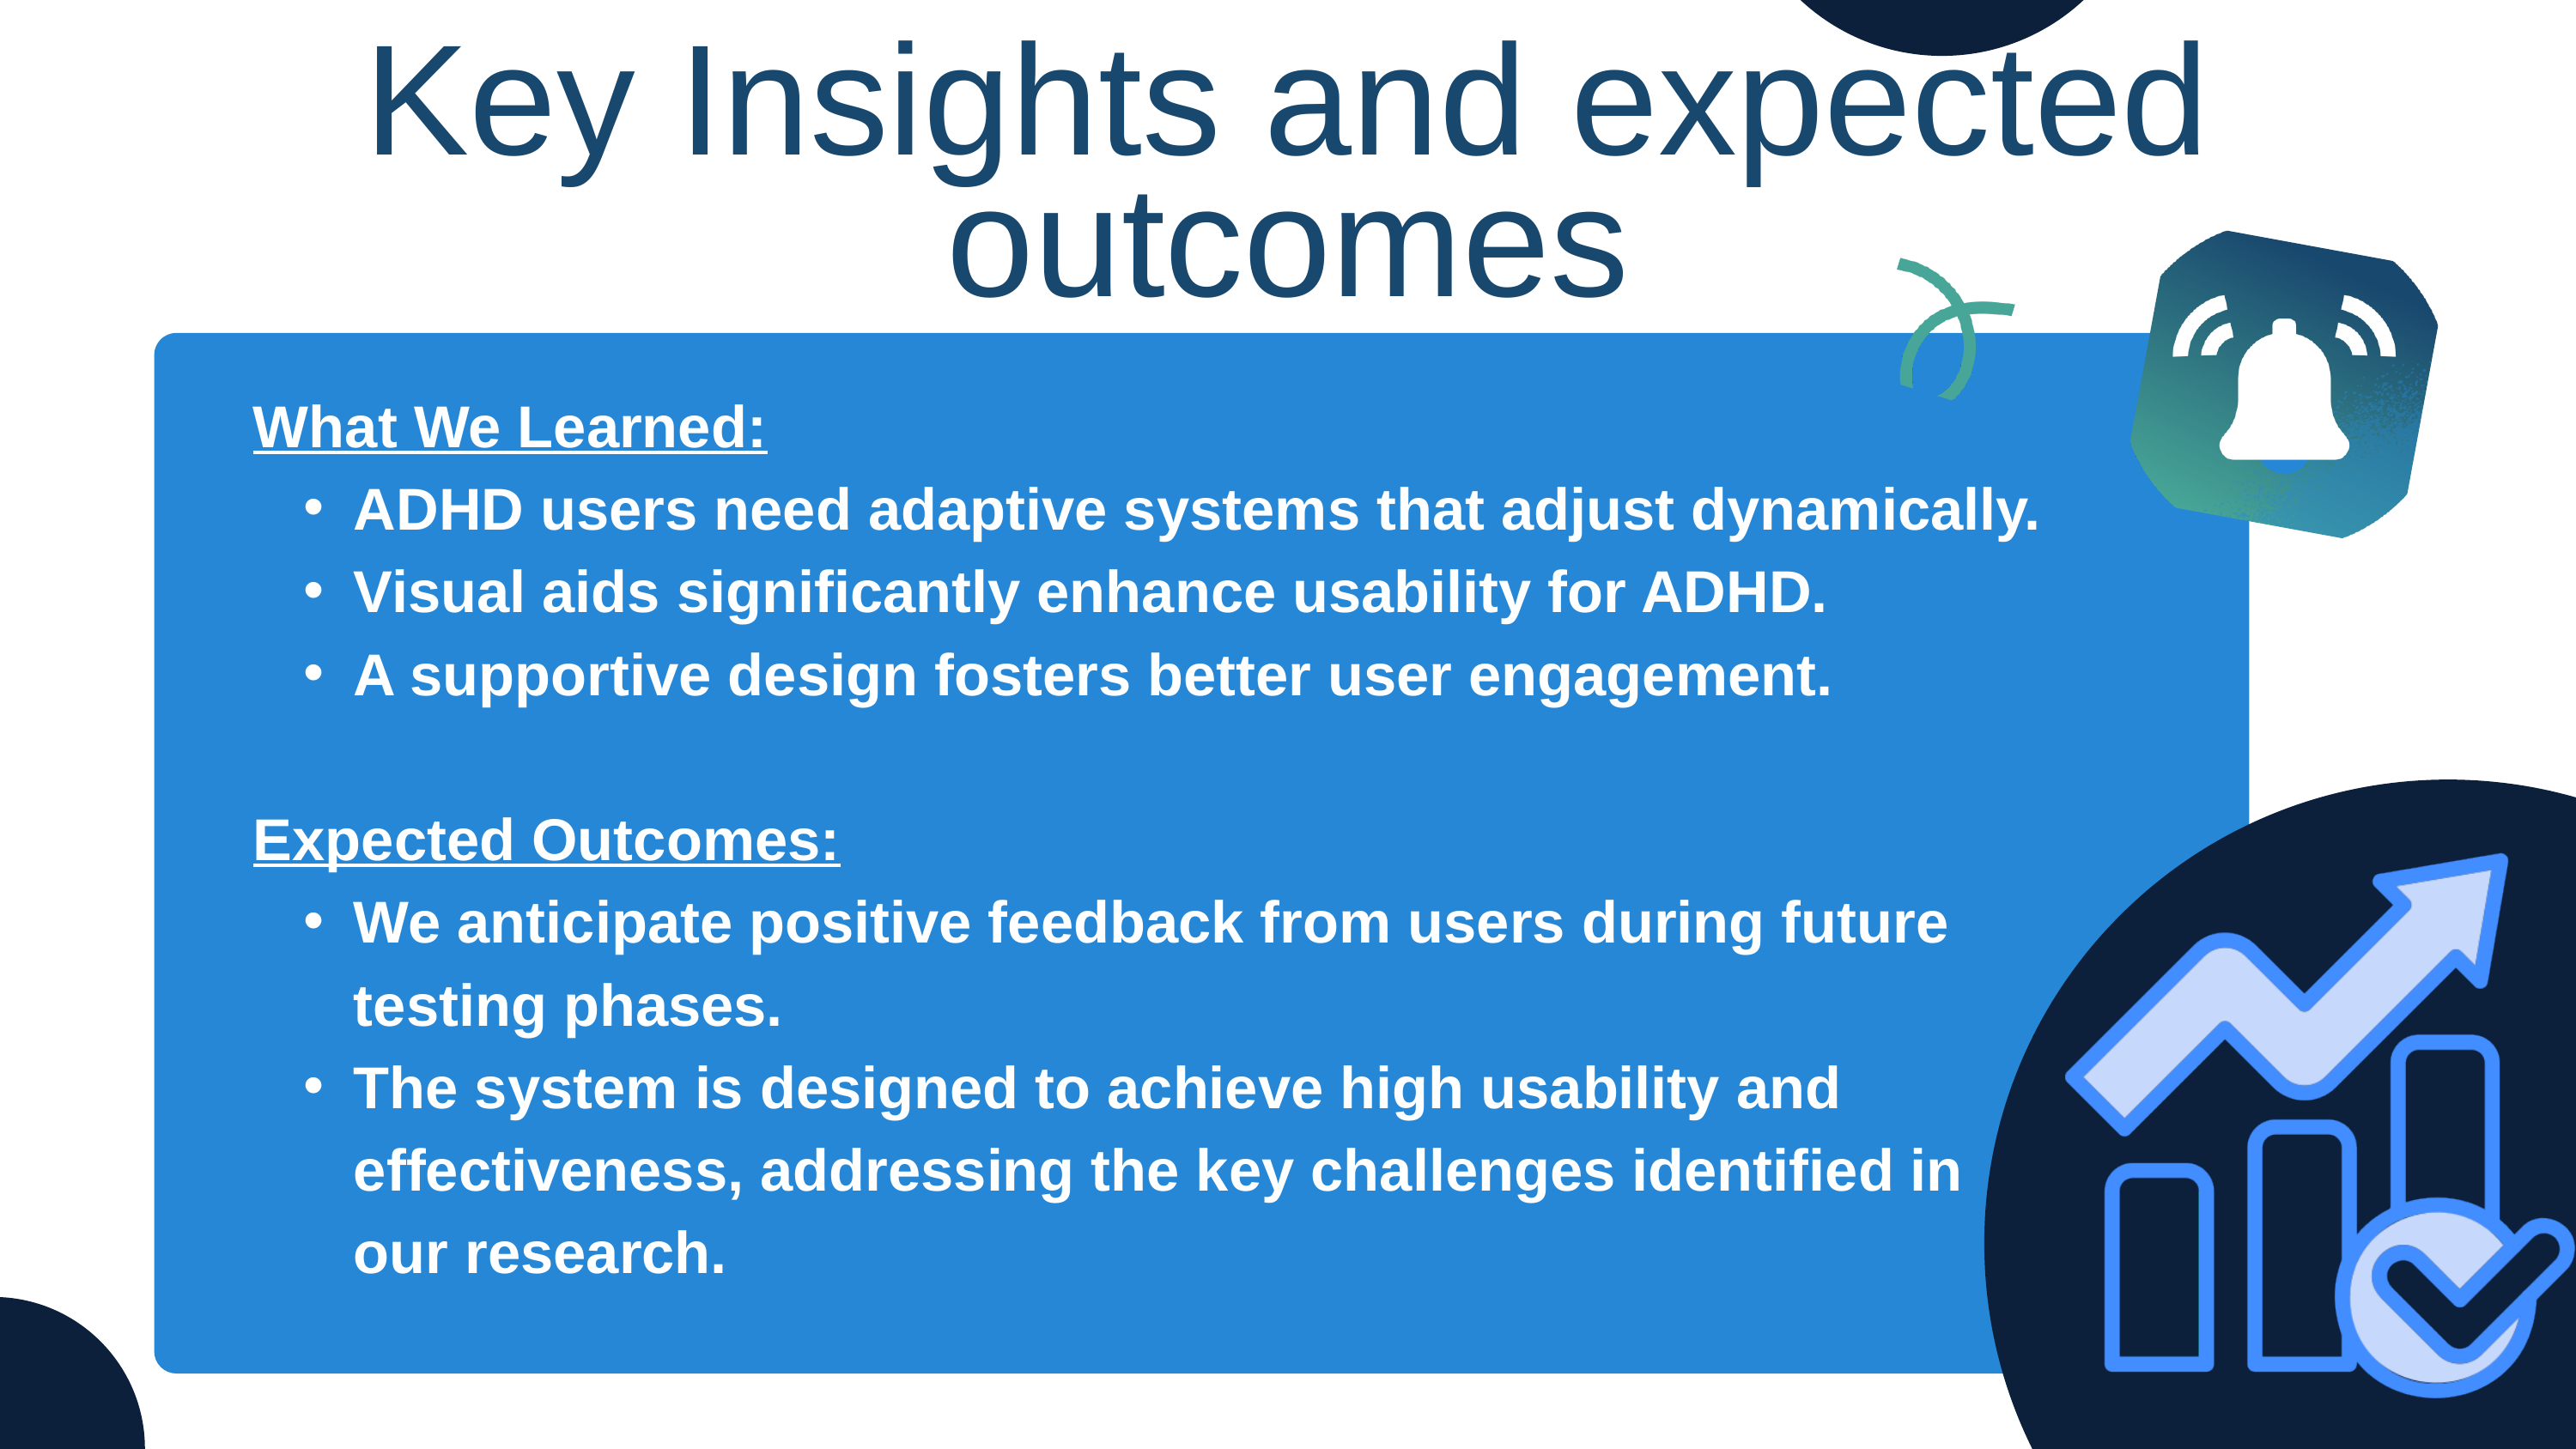

Key Insights and expected outcomes

What We Learned:
ADHD users need adaptive systems that adjust dynamically.
Visual aids significantly enhance usability for ADHD.
A supportive design fosters better user engagement.

Expected Outcomes:
We anticipate positive feedback from users during future testing phases.
The system is designed to achieve high usability and effectiveness, addressing the key challenges identified in our research.